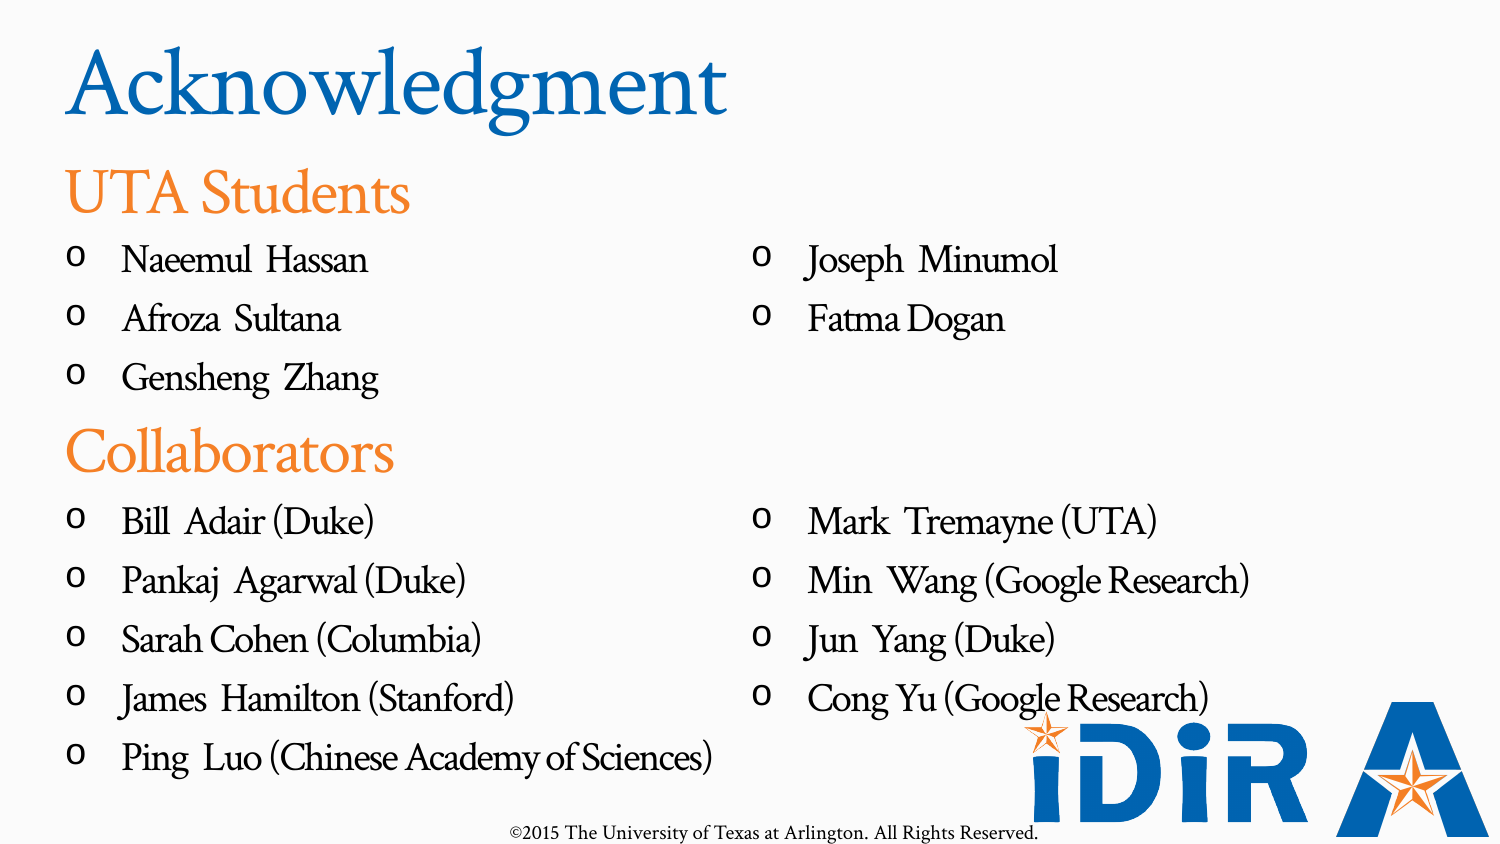

# Acknowledgment
UTA Students
Naeemul  Hassan
Afroza  Sultana
Gensheng  Zhang
Joseph  Minumol
Fatma Dogan

Collaborators
Bill  Adair (Duke)
Pankaj  Agarwal (Duke)
Sarah Cohen (Columbia)
James  Hamilton (Stanford)
Ping  Luo (Chinese Academy of Sciences)
Mark  Tremayne (UTA)
Min  Wang (Google Research)
Jun  Yang (Duke)
Cong Yu (Google Research)

©2015 The University of Texas at Arlington. All Rights Reserved.